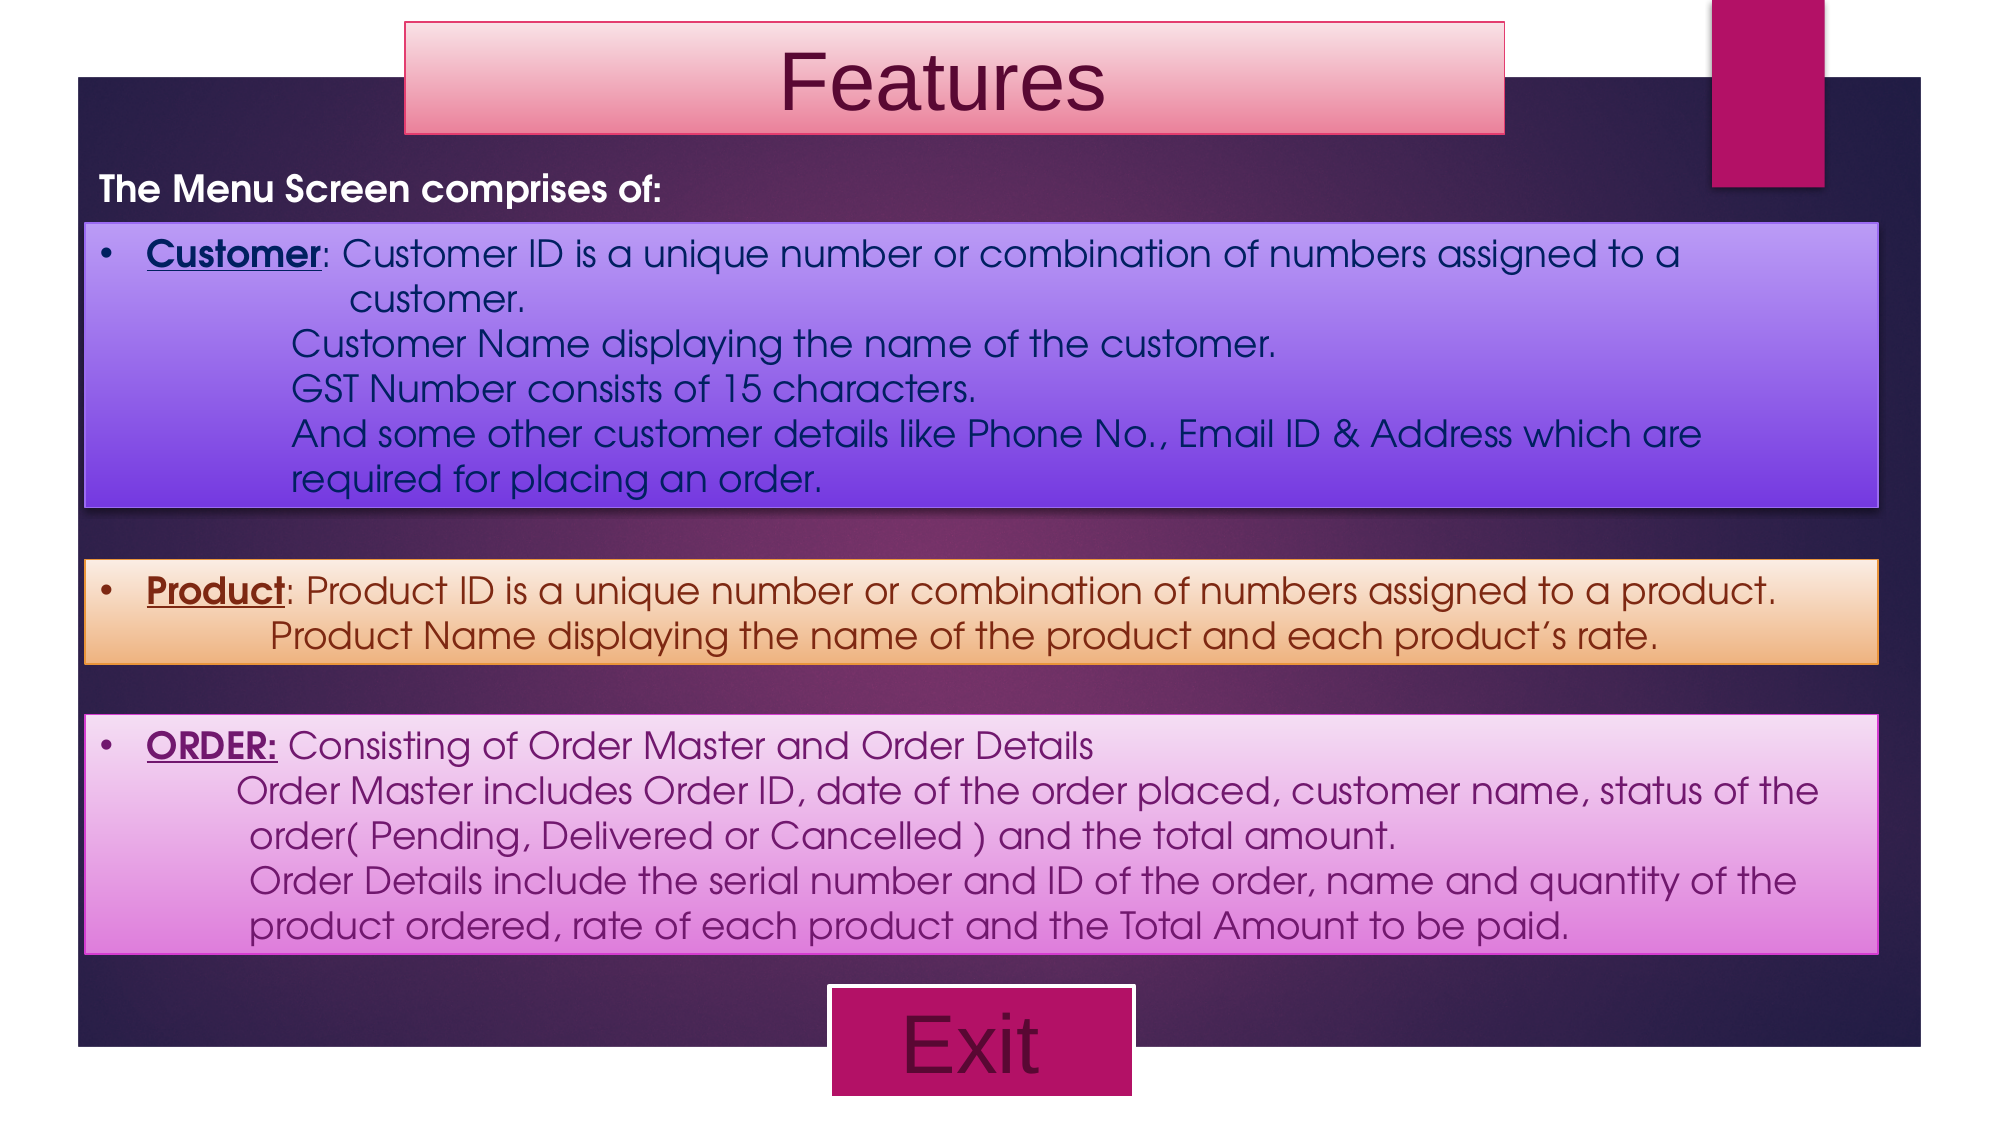

Features
The Menu Screen comprises of:
Customer: Customer ID is a unique number or combination of numbers assigned to a 	  	     customer.
	    Customer Name displaying the name of the customer.
	    GST Number consists of 15 characters.
	    And some other customer details like Phone No., Email ID & Address which are 	   	    required for placing an order.
Product: Product ID is a unique number or combination of numbers assigned to a product.
	  Product Name displaying the name of the product and each product’s rate.
ORDER: Consisting of Order Master and Order Details
             Order Master includes Order ID, date of the order placed, customer name, status of the  	order( Pending, Delivered or Cancelled ) and the total amount.
	Order Details include the serial number and ID of the order, name and quantity of the 	product ordered, rate of each product and the Total Amount to be paid.
Exit